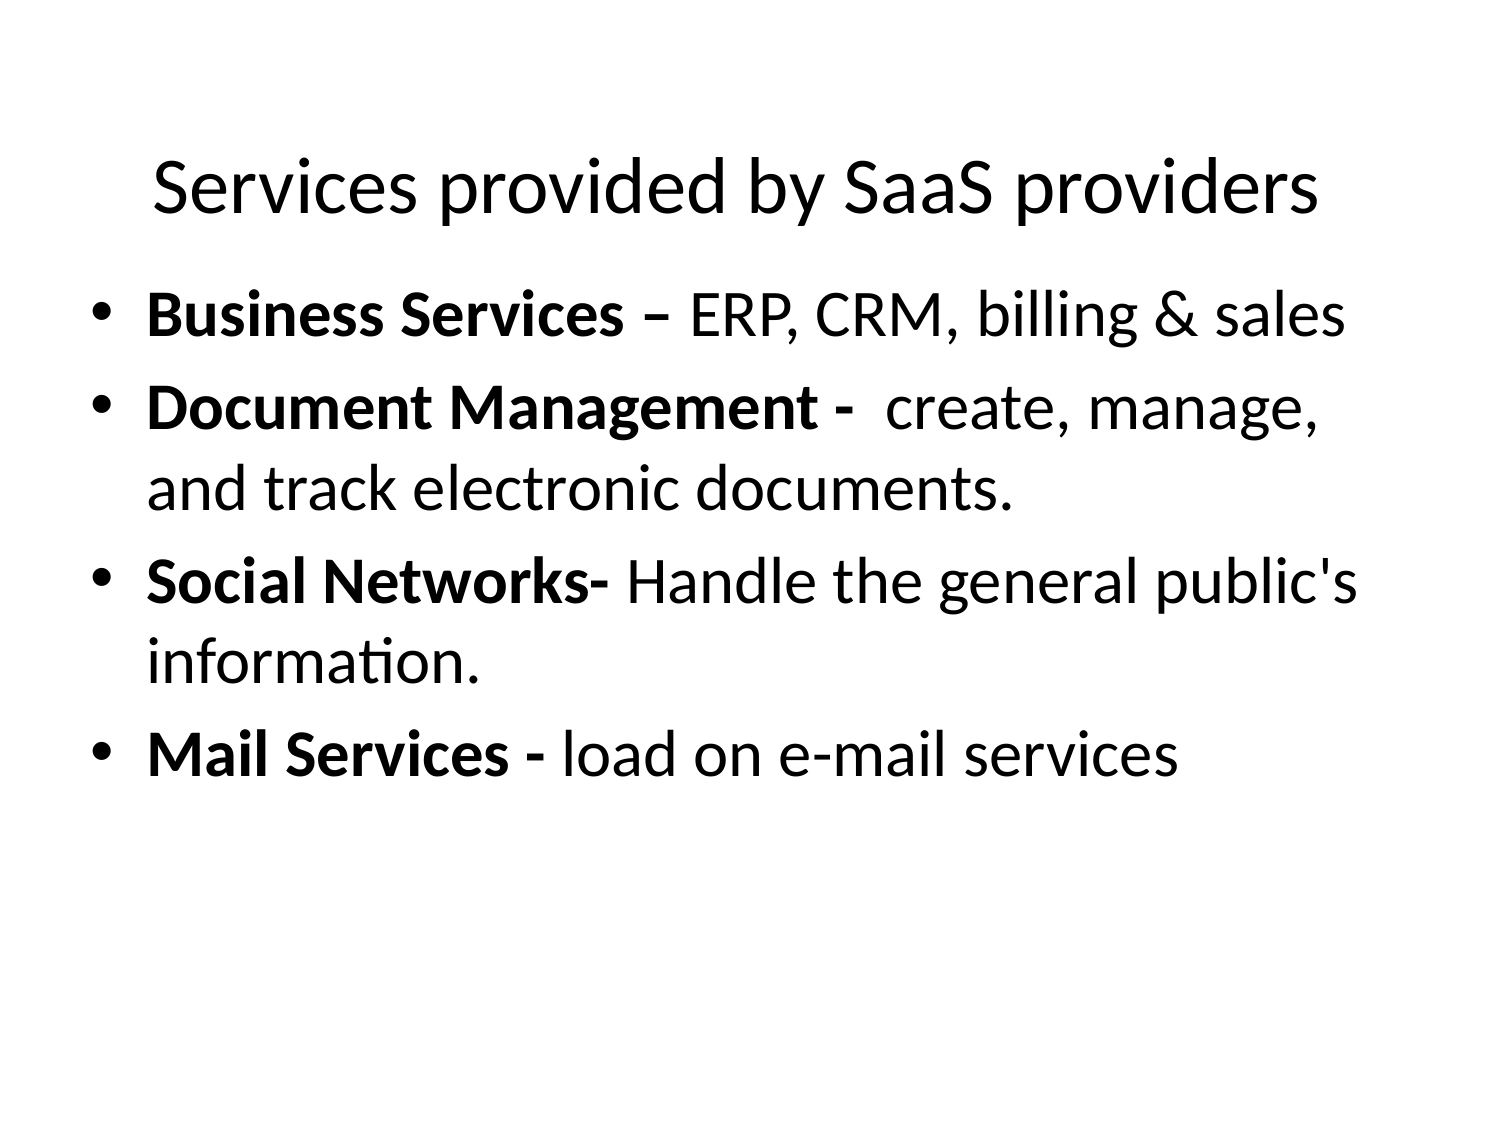

# Services provided by SaaS providers
Business Services – ERP, CRM, billing & sales
Document Management -  create, manage, and track electronic documents.
Social Networks- Handle the general public's information.
Mail Services - load on e-mail services